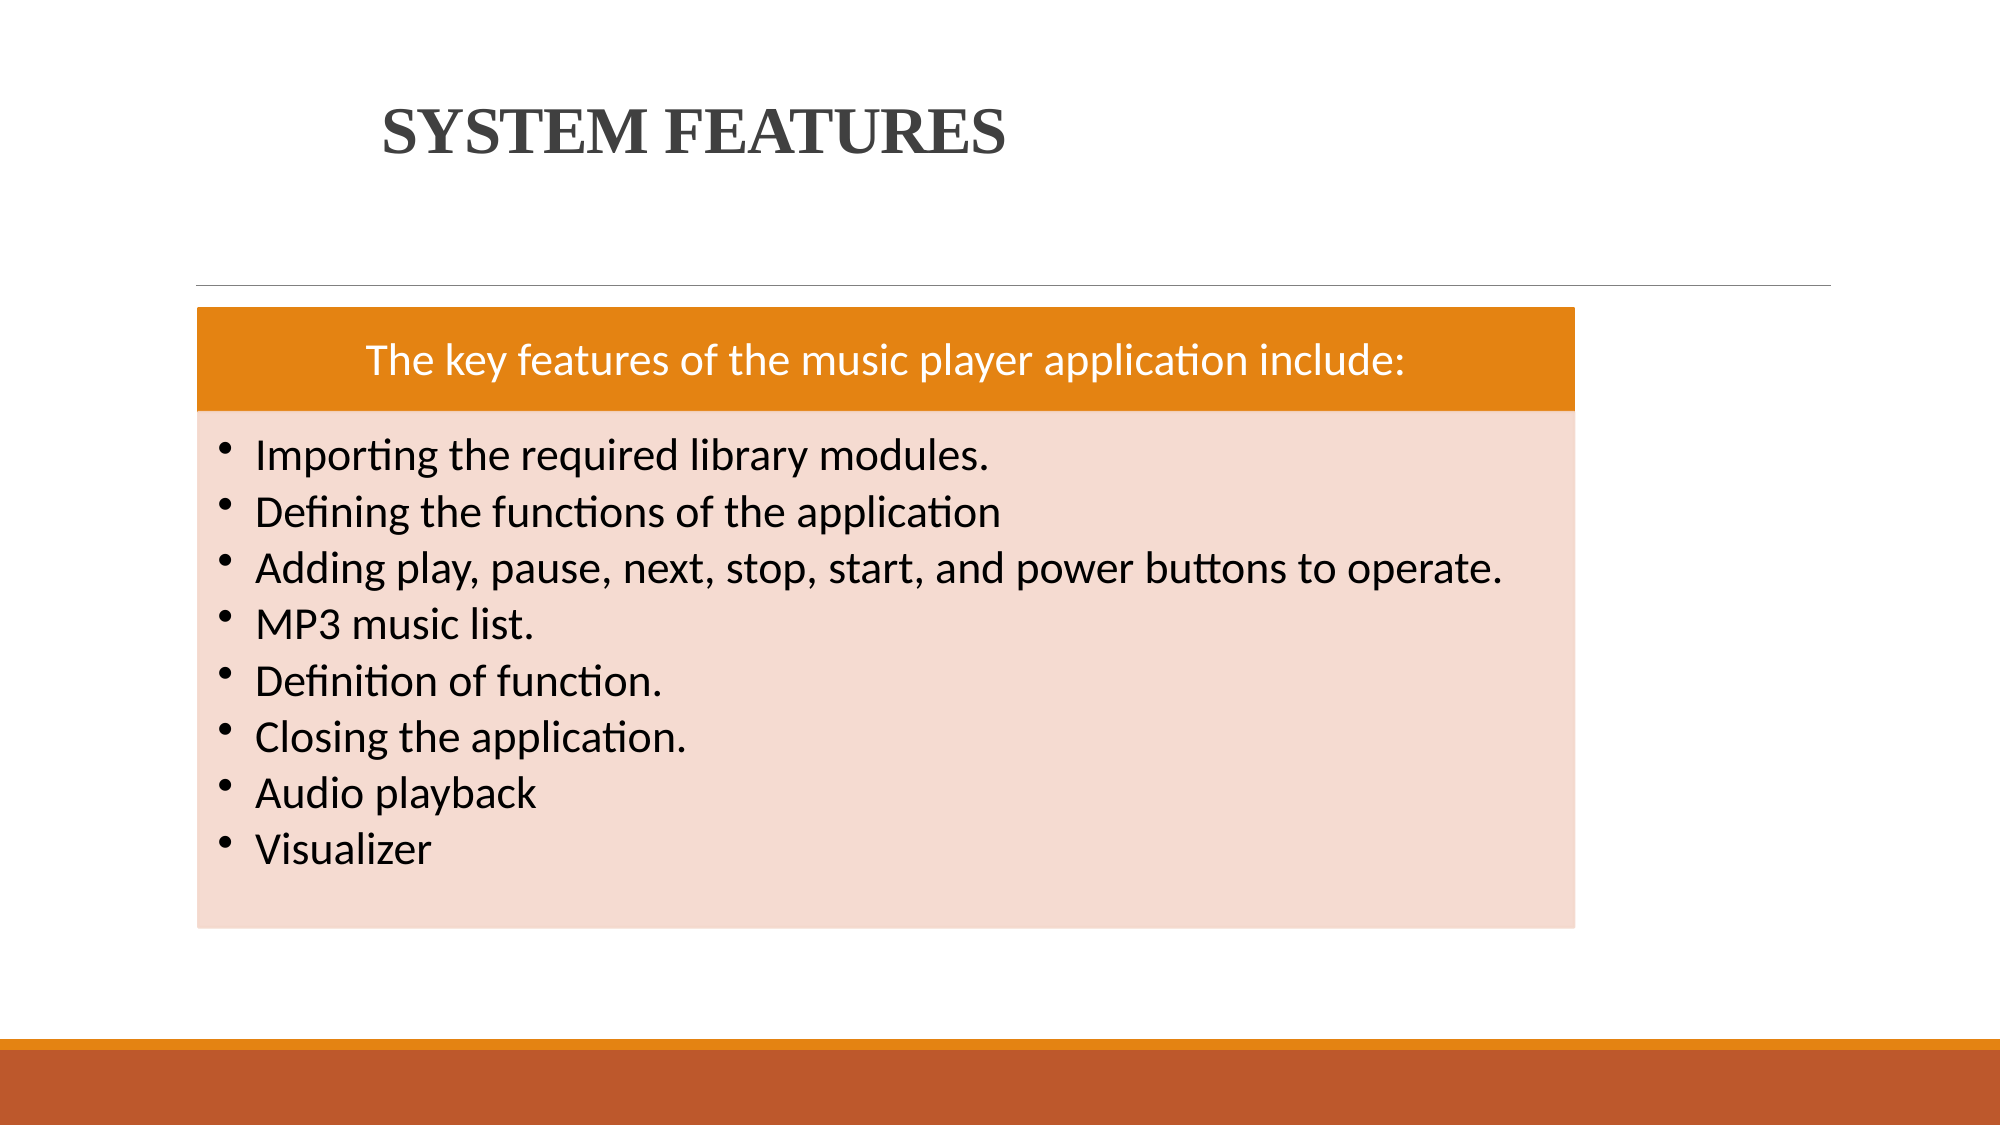

# SYSTEM FEATURES

The key features of the music player application include:
Importing the required library modules.
Defining the functions of the application
Adding play, pause, next, stop, start, and power buttons to operate.
MP3 music list.
Definition of function.
Closing the application.
Audio playback
Visualizer